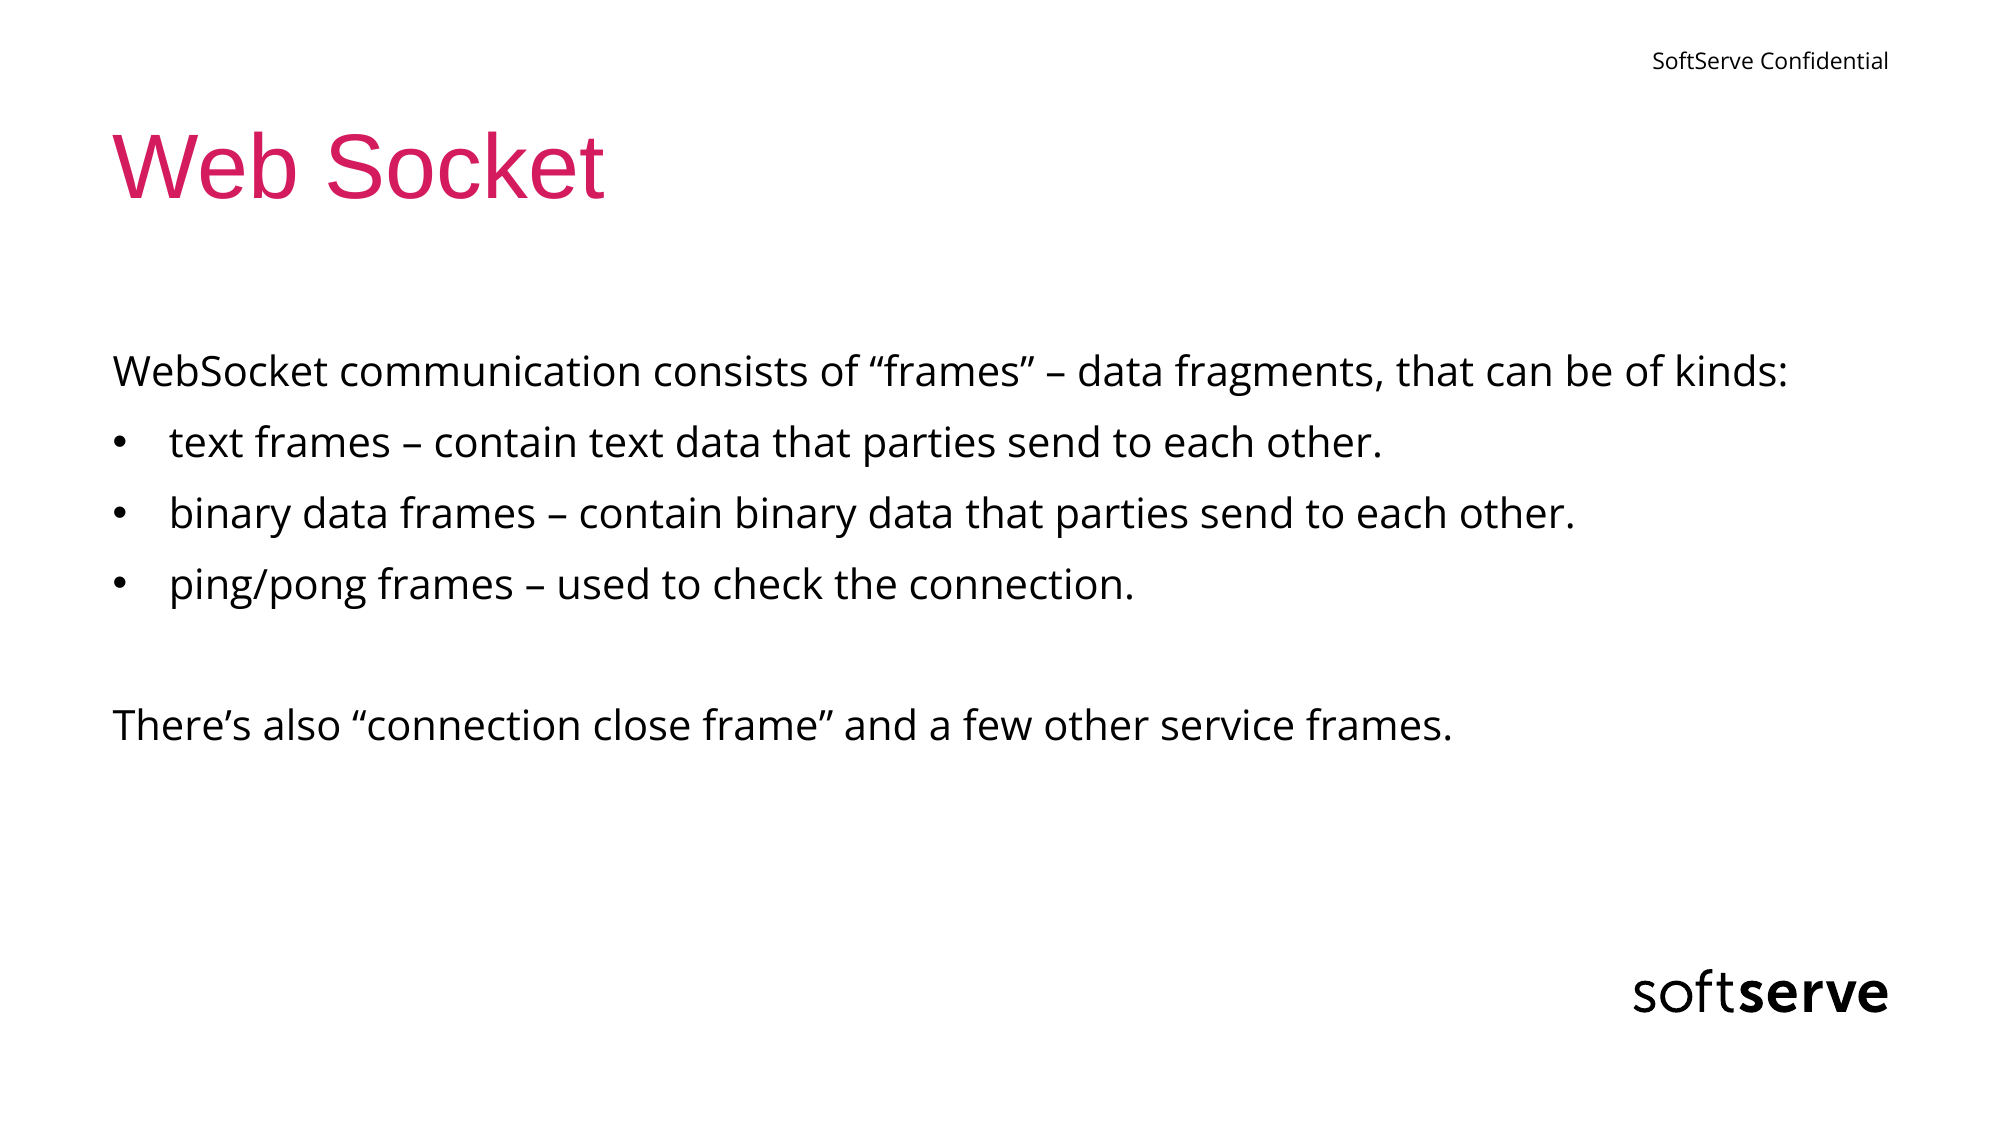

# Web Socket
WebSocket communication consists of “frames” – data fragments, that can be of kinds:
text frames – contain text data that parties send to each other.
binary data frames – contain binary data that parties send to each other.
ping/pong frames – used to check the connection.

There’s also “connection close frame” and a few other service frames.